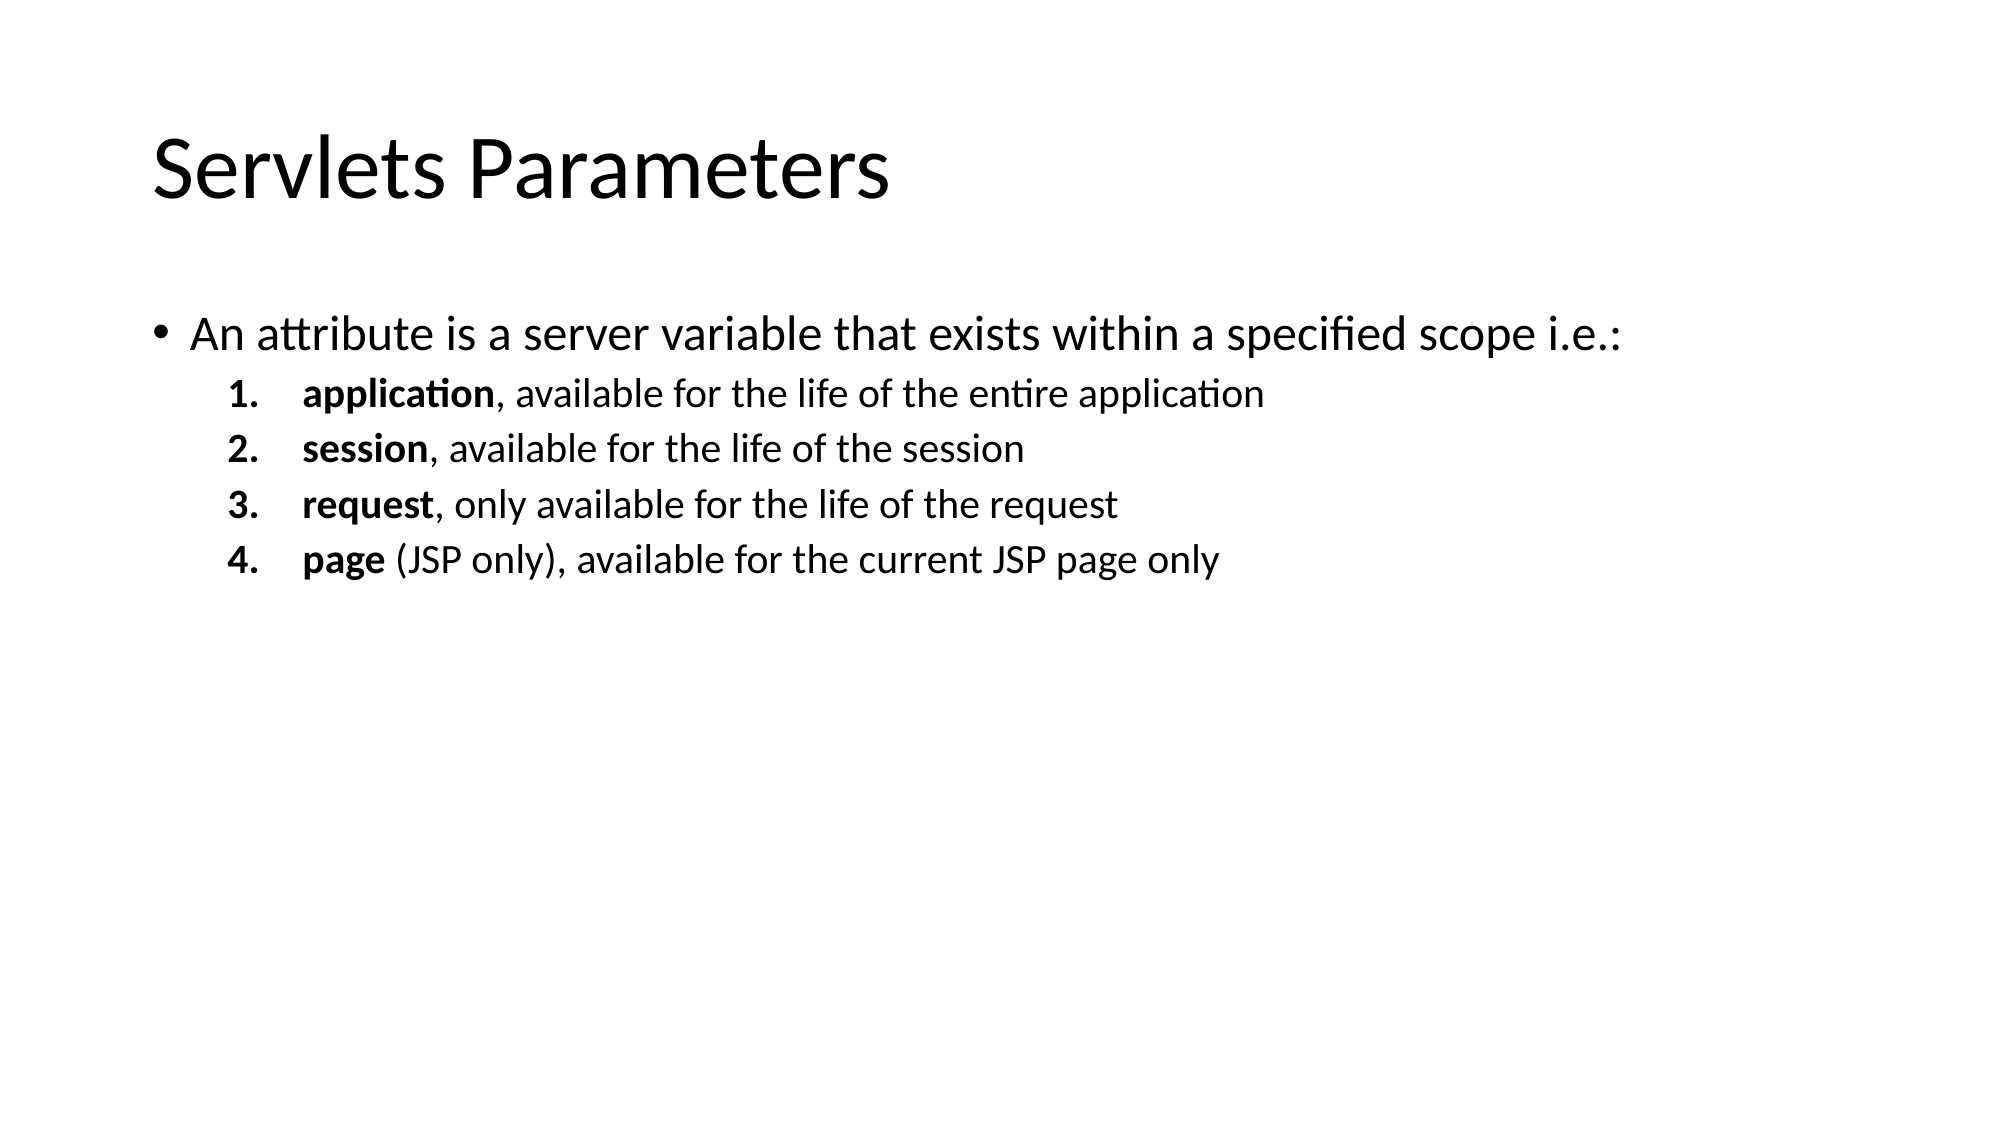

# Servlets Parameters
An attribute is a server variable that exists within a specified scope i.e.:
application, available for the life of the entire application
session, available for the life of the session
request, only available for the life of the request
page (JSP only), available for the current JSP page only